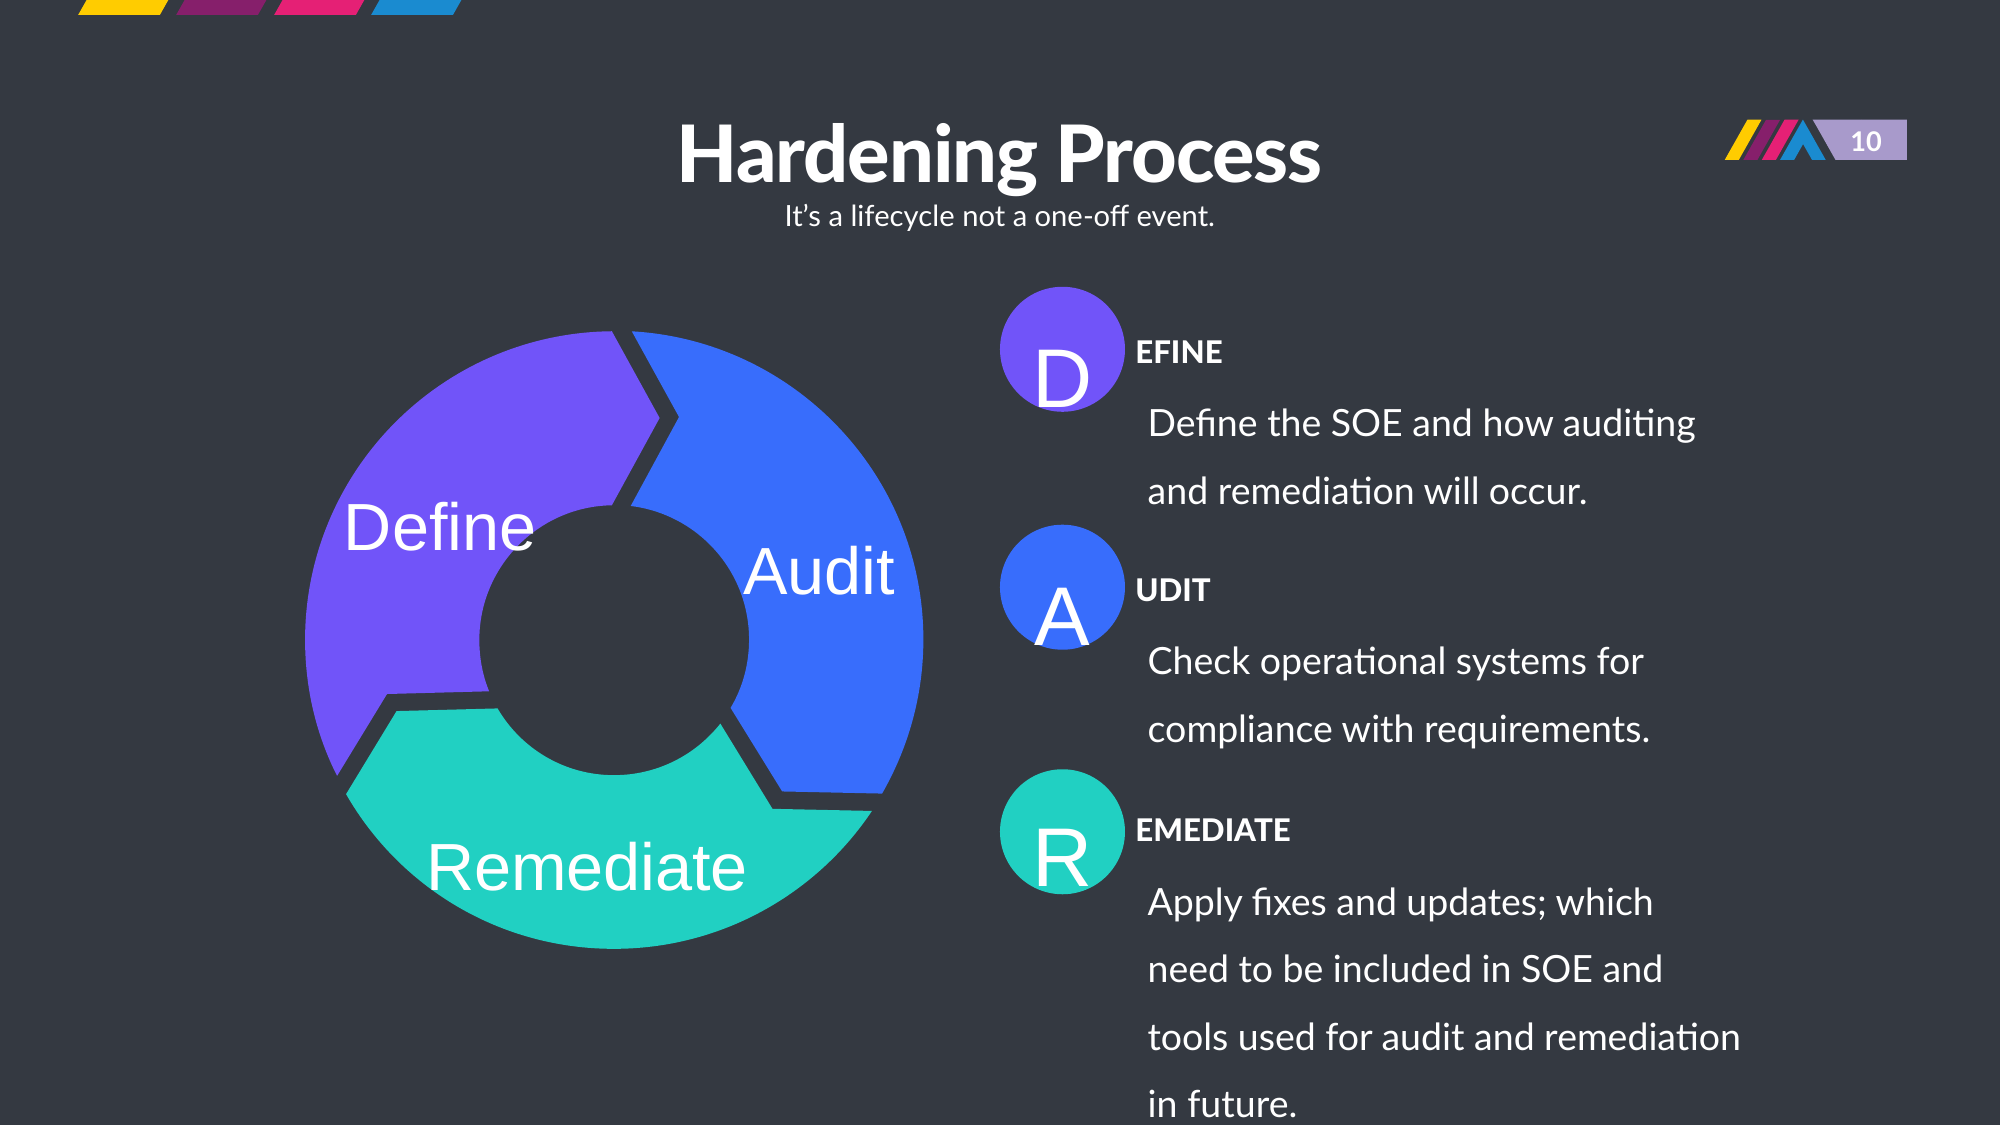

# Hardening Process
It’s a lifecycle not a one-off event.
D

EFINE

Define

Audit
Define the SOE and how auditing and remediation will occur.
A

UDIT
Check operational systems for compliance with requirements.

Remediate
R

EMEDIATE
Apply fixes and updates; which need to be included in SOE and tools used for audit and remediation in future.